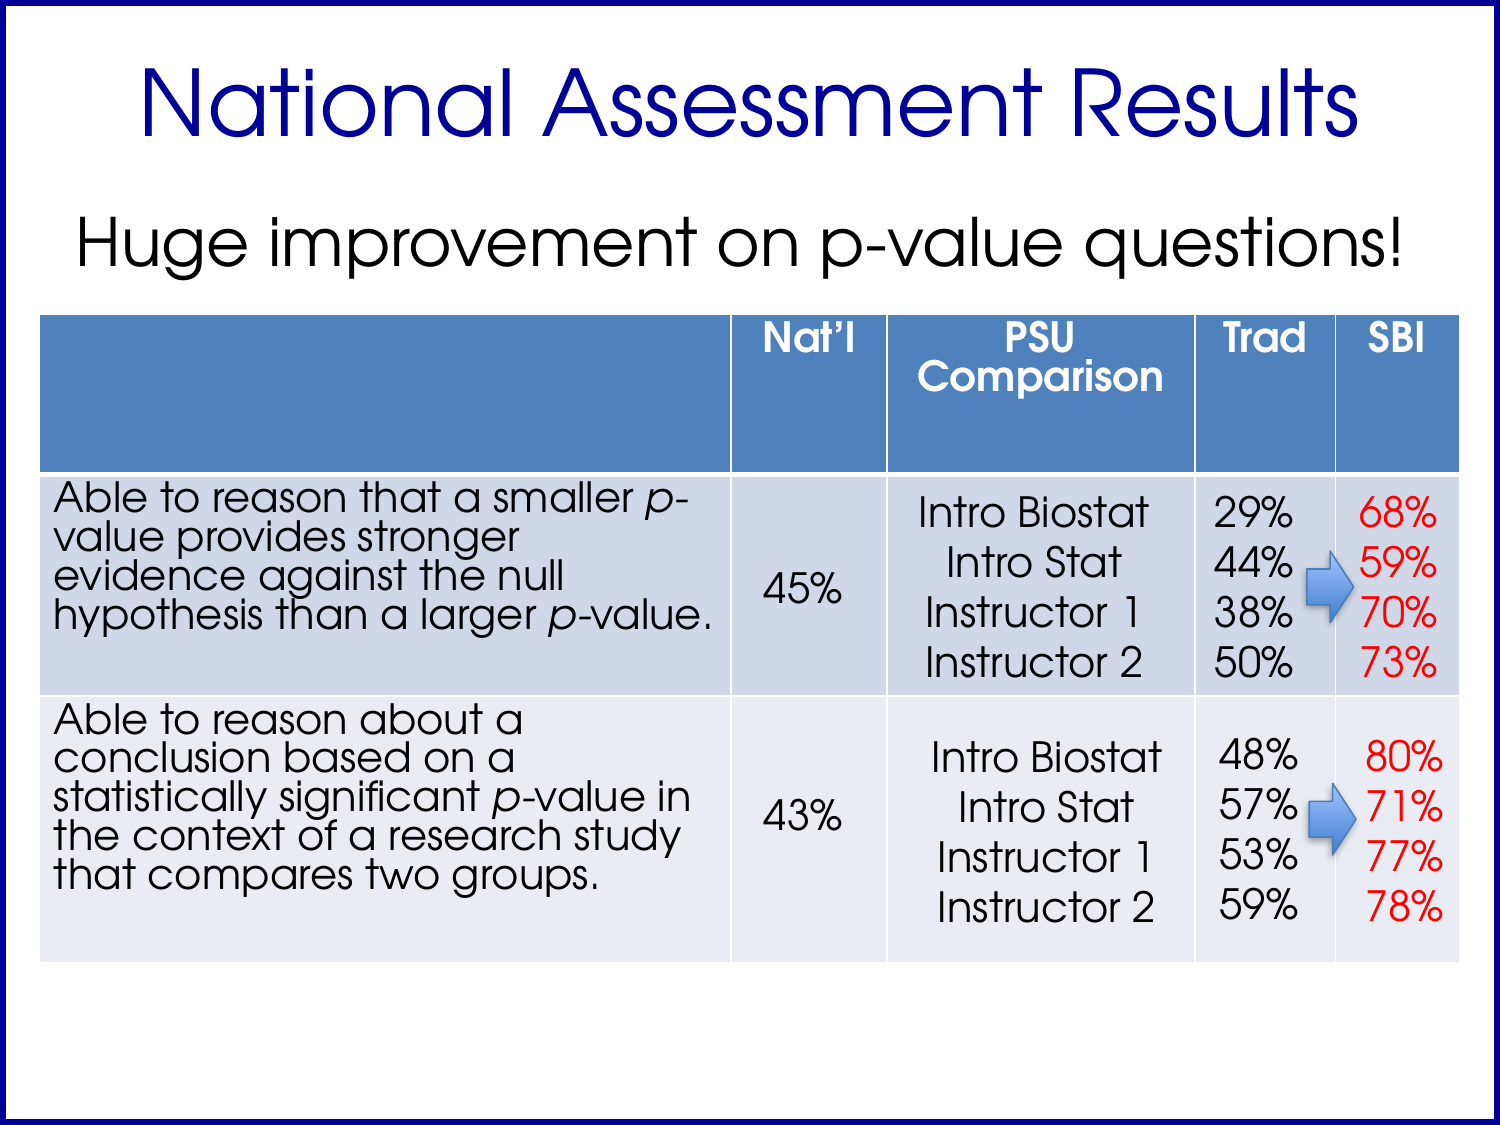

# National Assessment Results
Huge improvement on p-value questions!

|  | Nat’l | PSU Comparison | Trad | SBI |
| --- | --- | --- | --- | --- |
| Able to reason that a smaller p-value provides stronger evidence against the null hypothesis than a larger p-value. |  |  |  |  |
| Able to reason about a conclusion based on a statistically significant p-value in the context of a research study that compares two groups. |  |  |  |  |
Intro Biostat
Intro Stat
Instructor 1
Instructor 2

29%
44%
38%
50%

68%
59%
70%
73%

45%

48%
57%
53%
59%

80%
71%
77%
78%
Intro Biostat
Intro Stat
Instructor 1
Instructor 2

43%